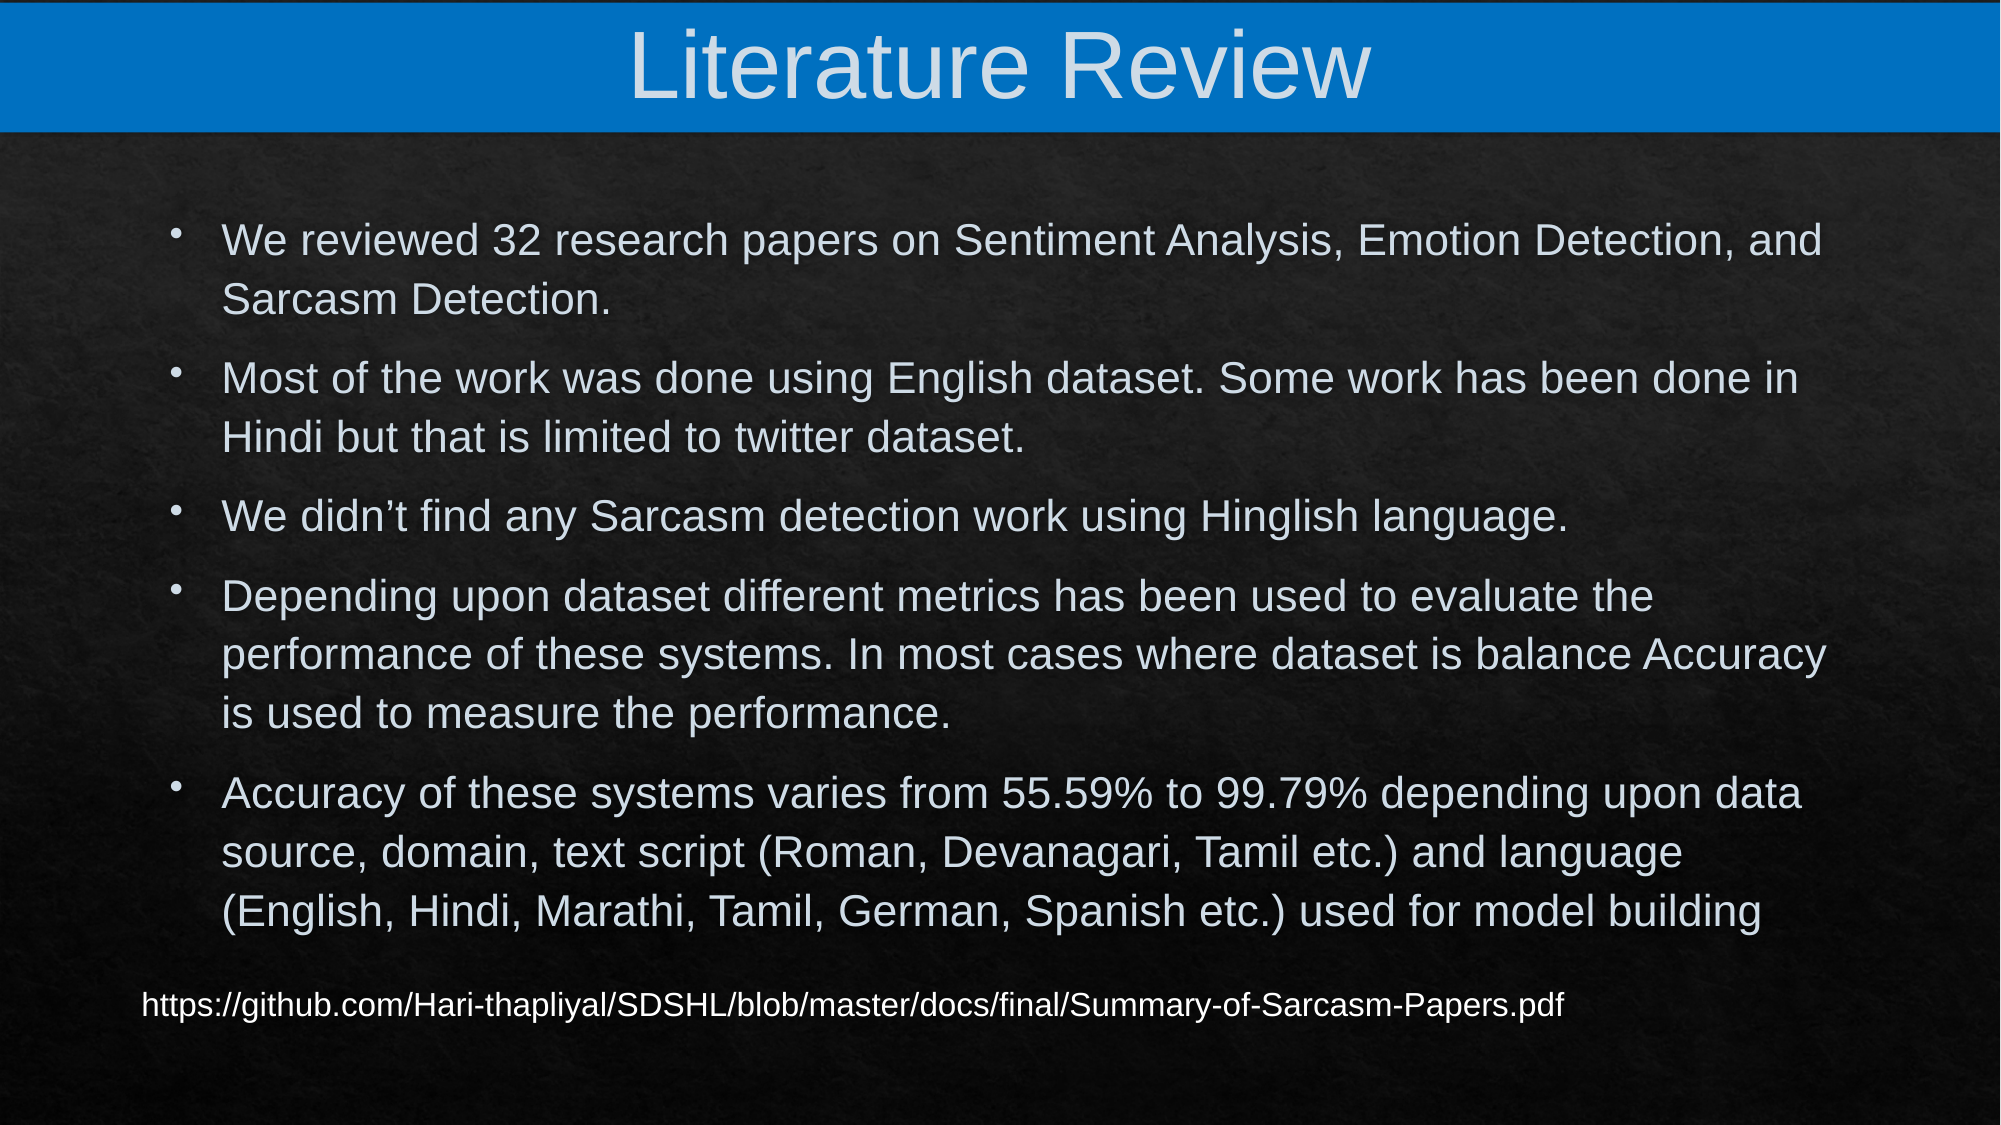

# Literature Review
We reviewed 32 research papers on Sentiment Analysis, Emotion Detection, and Sarcasm Detection.
Most of the work was done using English dataset. Some work has been done in Hindi but that is limited to twitter dataset.
We didn’t find any Sarcasm detection work using Hinglish language.
Depending upon dataset different metrics has been used to evaluate the performance of these systems. In most cases where dataset is balance Accuracy is used to measure the performance.
Accuracy of these systems varies from 55.59% to 99.79% depending upon data source, domain, text script (Roman, Devanagari, Tamil etc.) and language (English, Hindi, Marathi, Tamil, German, Spanish etc.) used for model building

https://github.com/Hari-thapliyal/SDSHL/blob/master/docs/final/Summary-of-Sarcasm-Papers.pdf